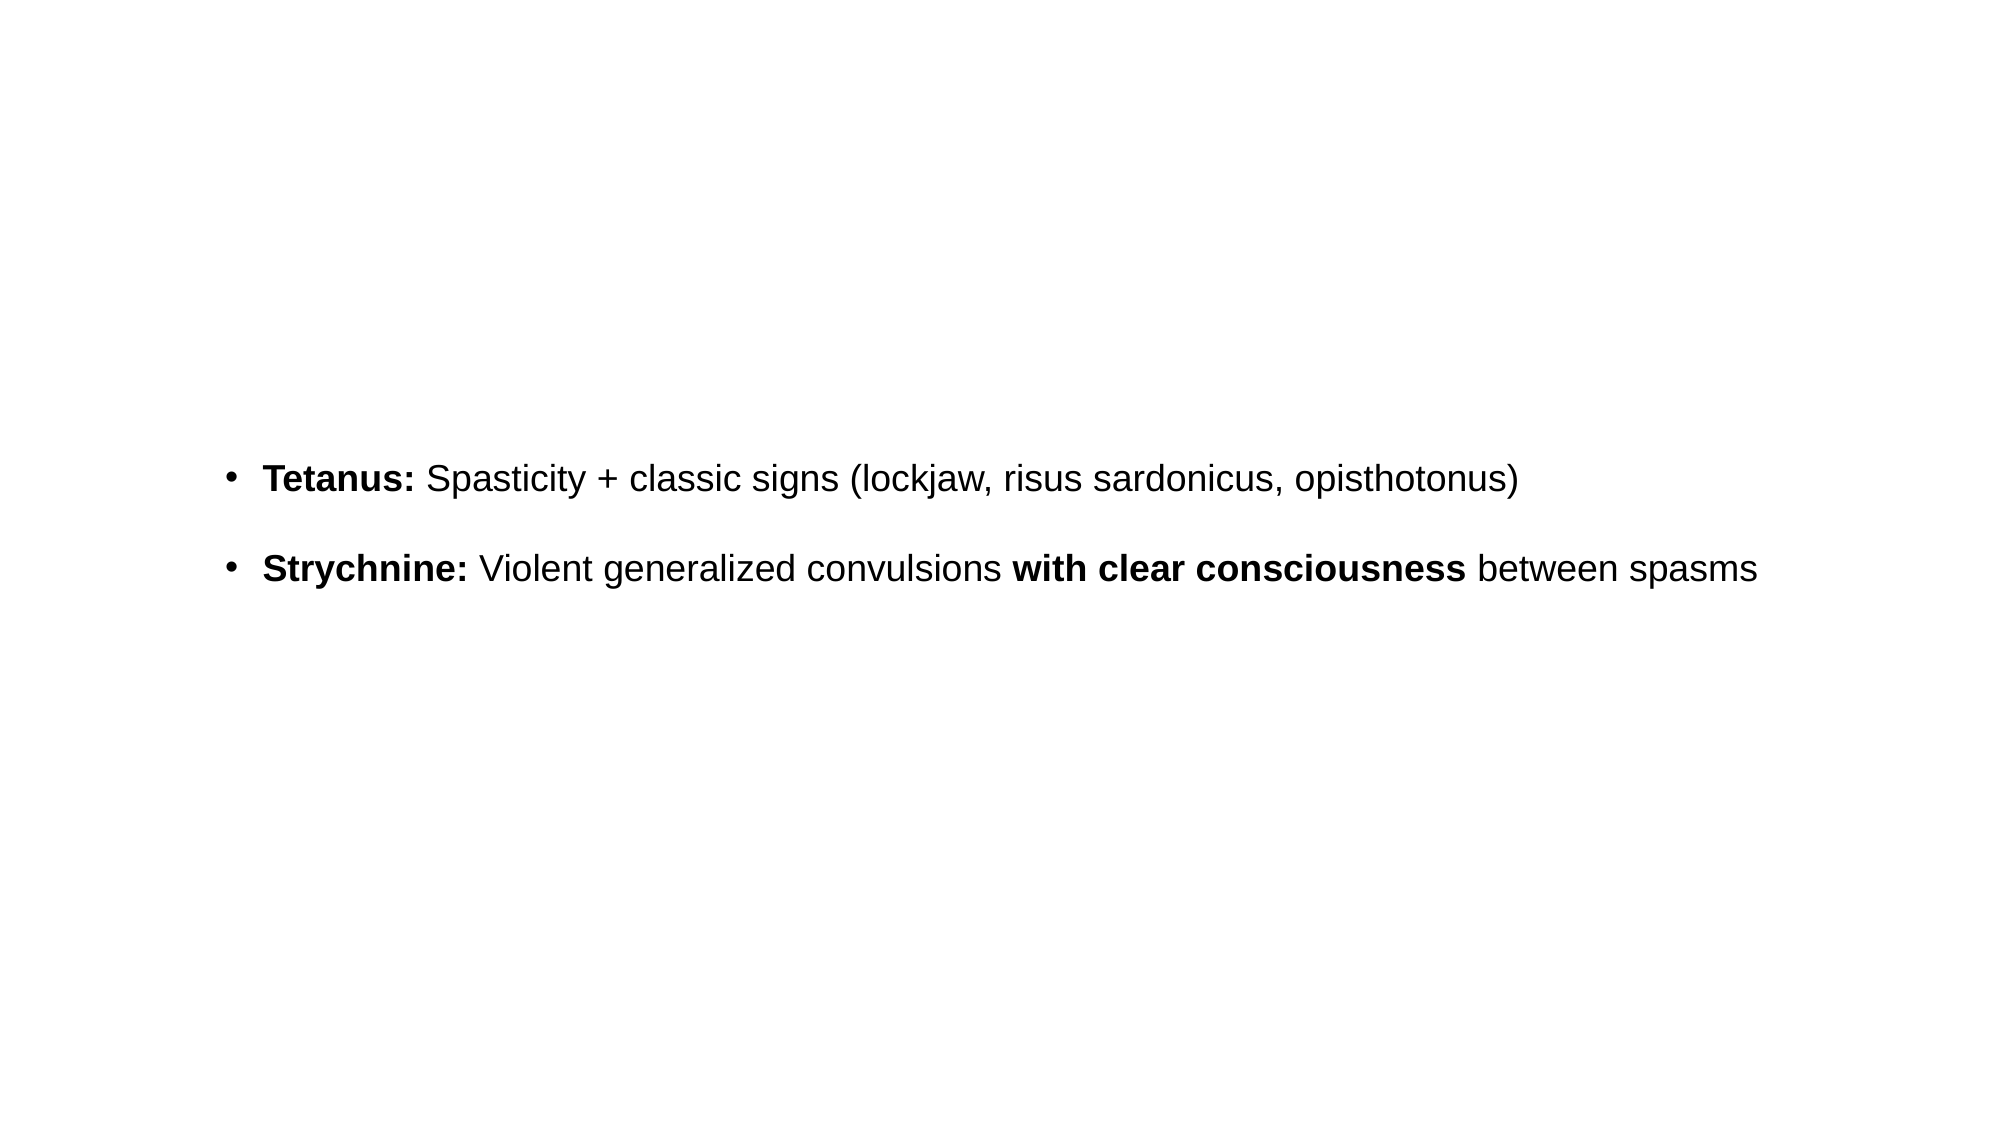

#
Tetanus: Spasticity + classic signs (lockjaw, risus sardonicus, opisthotonus)
Strychnine: Violent generalized convulsions with clear consciousness between spasms